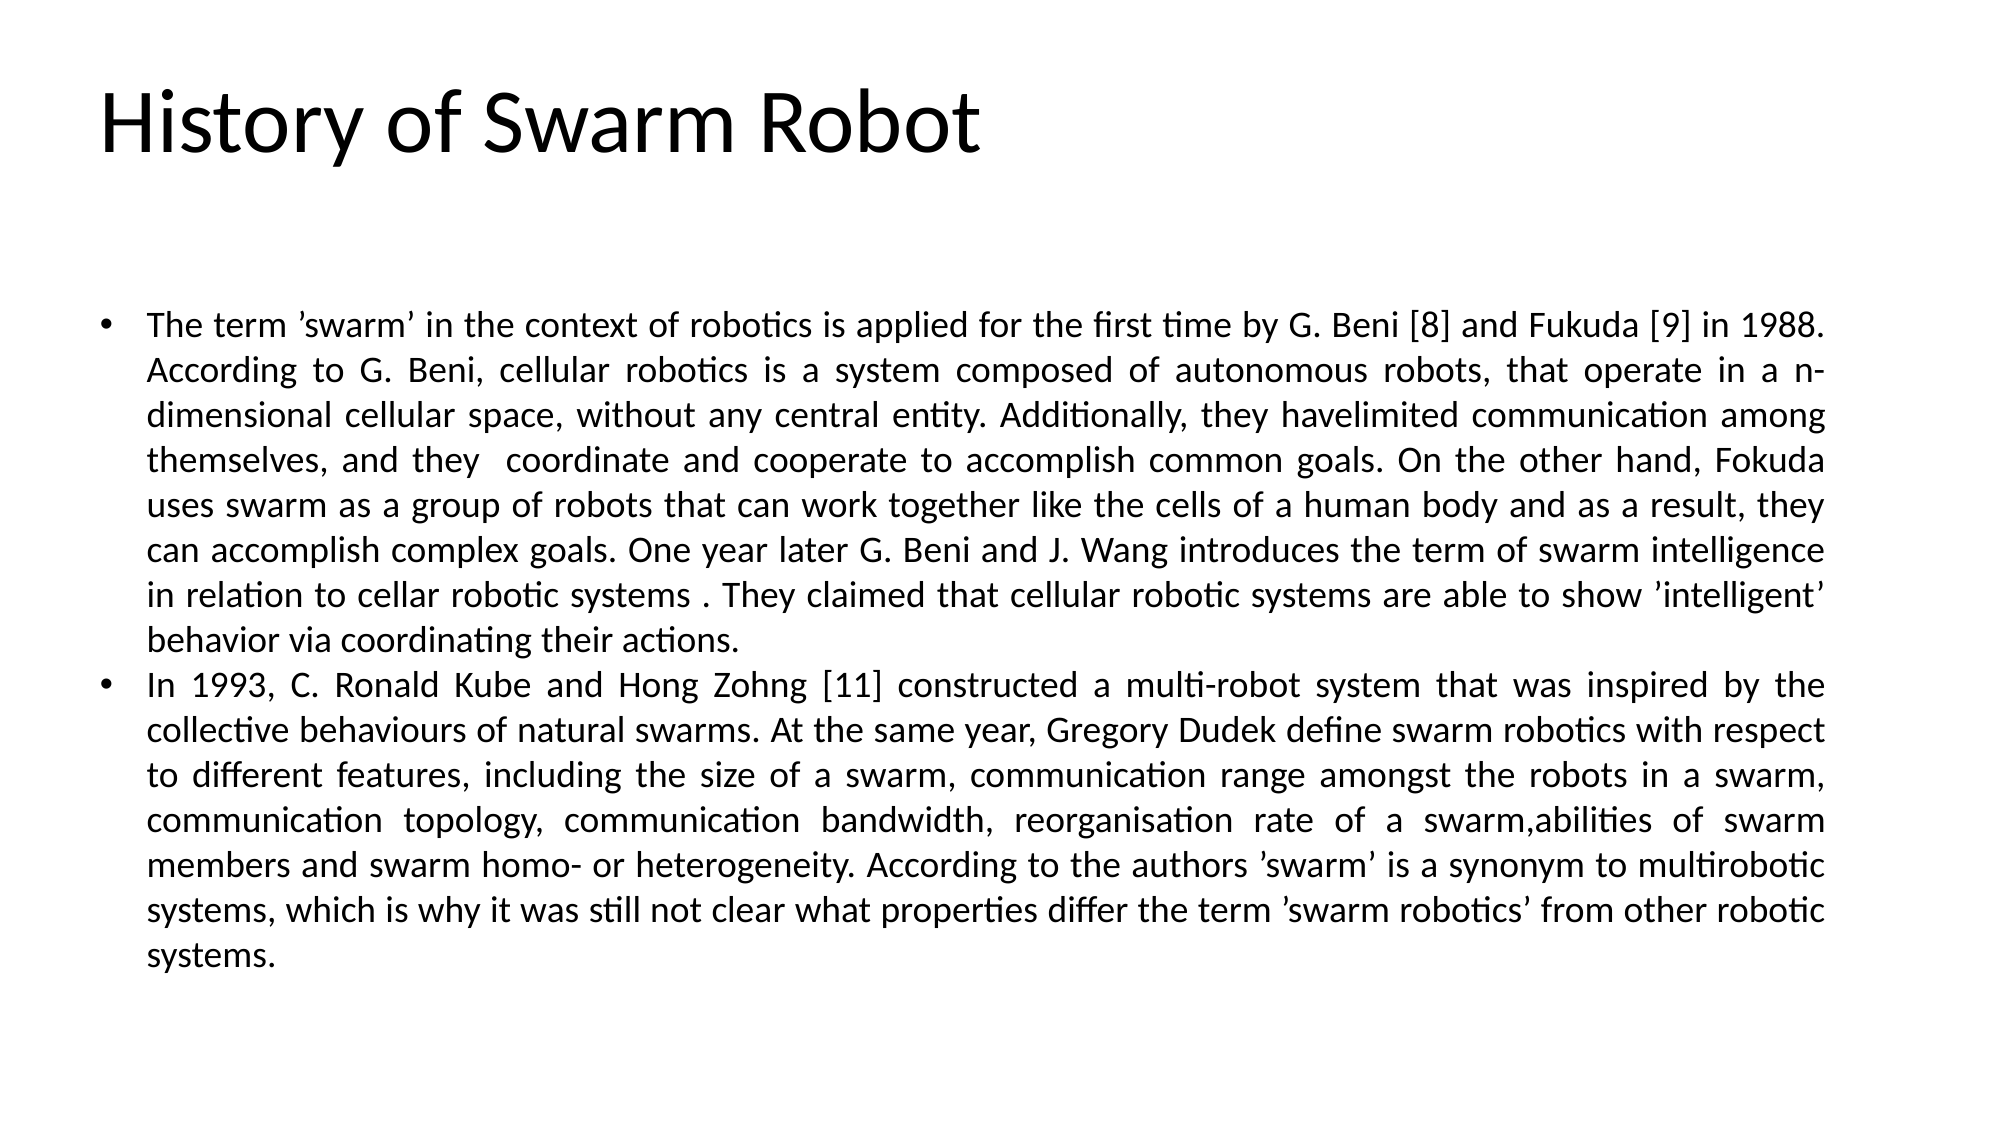

# History of Swarm Robot
The term ’swarm’ in the context of robotics is applied for the first time by G. Beni [8] and Fukuda [9] in 1988. According to G. Beni, cellular robotics is a system composed of autonomous robots, that operate in a n-dimensional cellular space, without any central entity. Additionally, they havelimited communication among themselves, and they  coordinate and cooperate to accomplish common goals. On the other hand, Fokuda uses swarm as a group of robots that can work together like the cells of a human body and as a result, they can accomplish complex goals. One year later G. Beni and J. Wang introduces the term of swarm intelligence in relation to cellar robotic systems . They claimed that cellular robotic systems are able to show ’intelligent’ behavior via coordinating their actions.
In 1993, C. Ronald Kube and Hong Zohng [11] constructed a multi-robot system that was inspired by the collective behaviours of natural swarms. At the same year, Gregory Dudek define swarm robotics with respect to different features, including the size of a swarm, communication range amongst the robots in a swarm, communication topology, communication bandwidth, reorganisation rate of a swarm,abilities of swarm members and swarm homo- or heterogeneity. According to the authors ’swarm’ is a synonym to multirobotic systems, which is why it was still not clear what properties differ the term ’swarm robotics’ from other robotic systems.